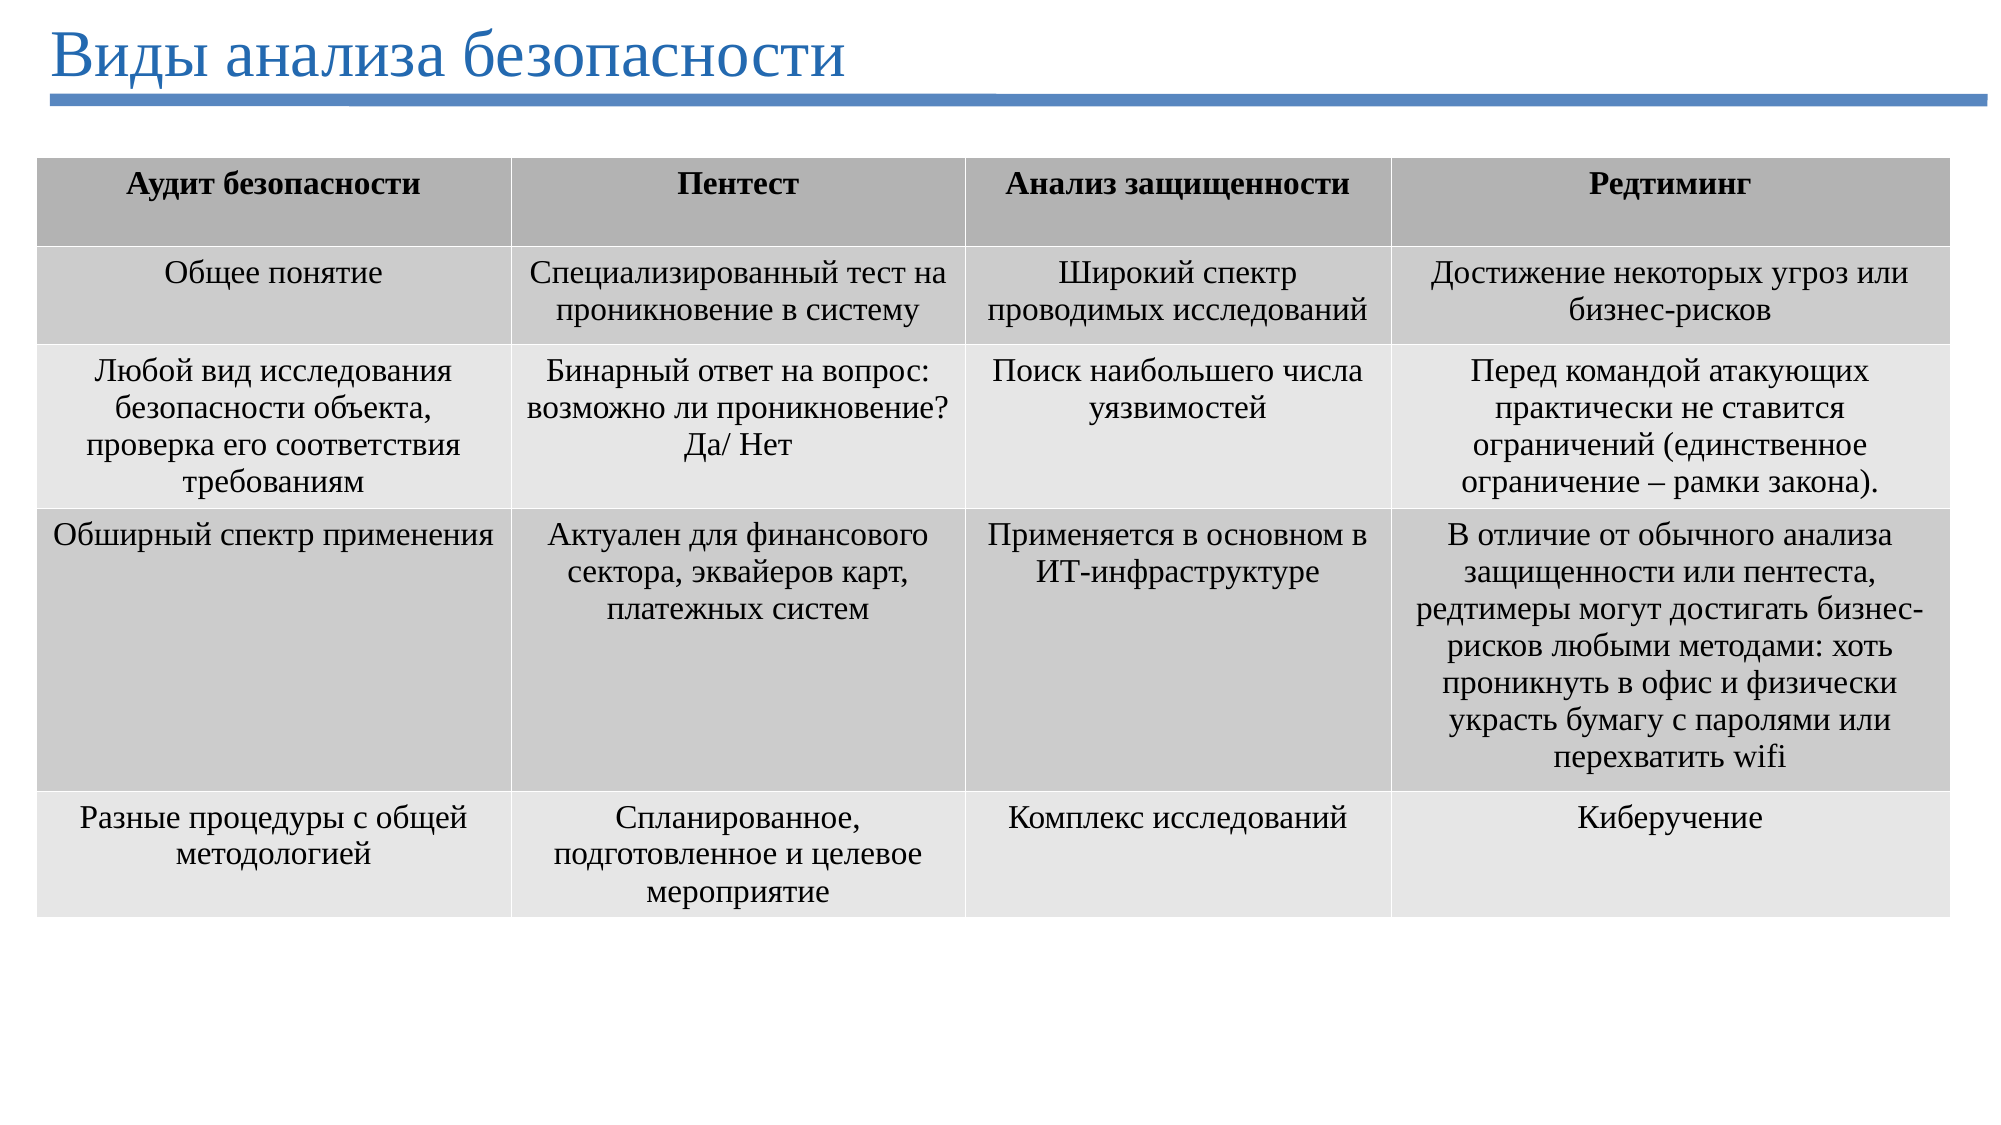

# Виды анализа безопасности

| Аудит безопасности | Пентест | Анализ защищенности | Редтиминг |
| --- | --- | --- | --- |
| Общее понятие | Специализированный тест на проникновение в систему | Широкий спектр проводимых исследований | Достижение некоторых угроз или бизнес-рисков |
| Любой вид исследования безопасности объекта, проверка его соответствия требованиям | Бинарный ответ на вопрос: возможно ли проникновение? Да/ Нет | Поиск наибольшего числа уязвимостей | Перед командой атакующих практически не ставится ограничений (единственное ограничение – рамки закона). |
| Обширный спектр применения | Актуален для финансового сектора, эквайеров карт, платежных систем | Применяется в основном в ИТ-инфраструктуре | В отличие от обычного анализа защищенности или пентеста, редтимеры могут достигать бизнес-рисков любыми методами: хоть проникнуть в офис и физически украсть бумагу с паролями или перехватить wifi |
| Разные процедуры с общей методологией | Спланированное, подготовленное и целевое мероприятие | Комплекс исследований | Киберучение |